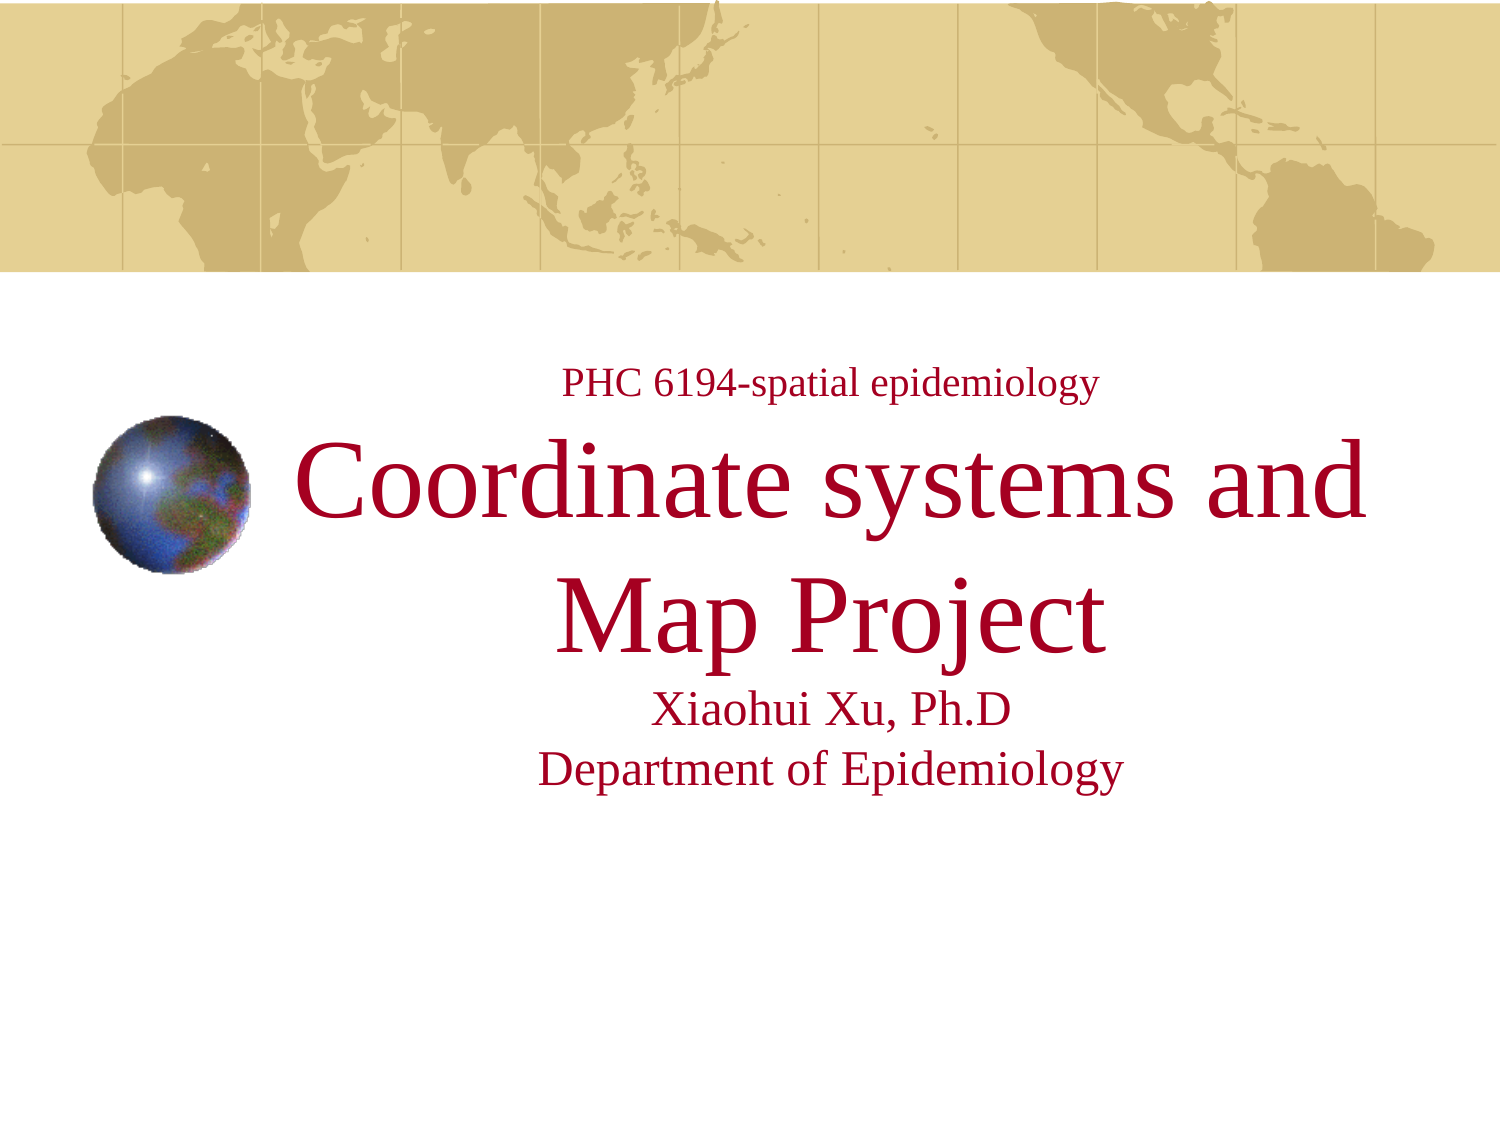

# PHC 6194-spatial epidemiology Coordinate systems and Map Project Xiaohui Xu, Ph.D Department of Epidemiology